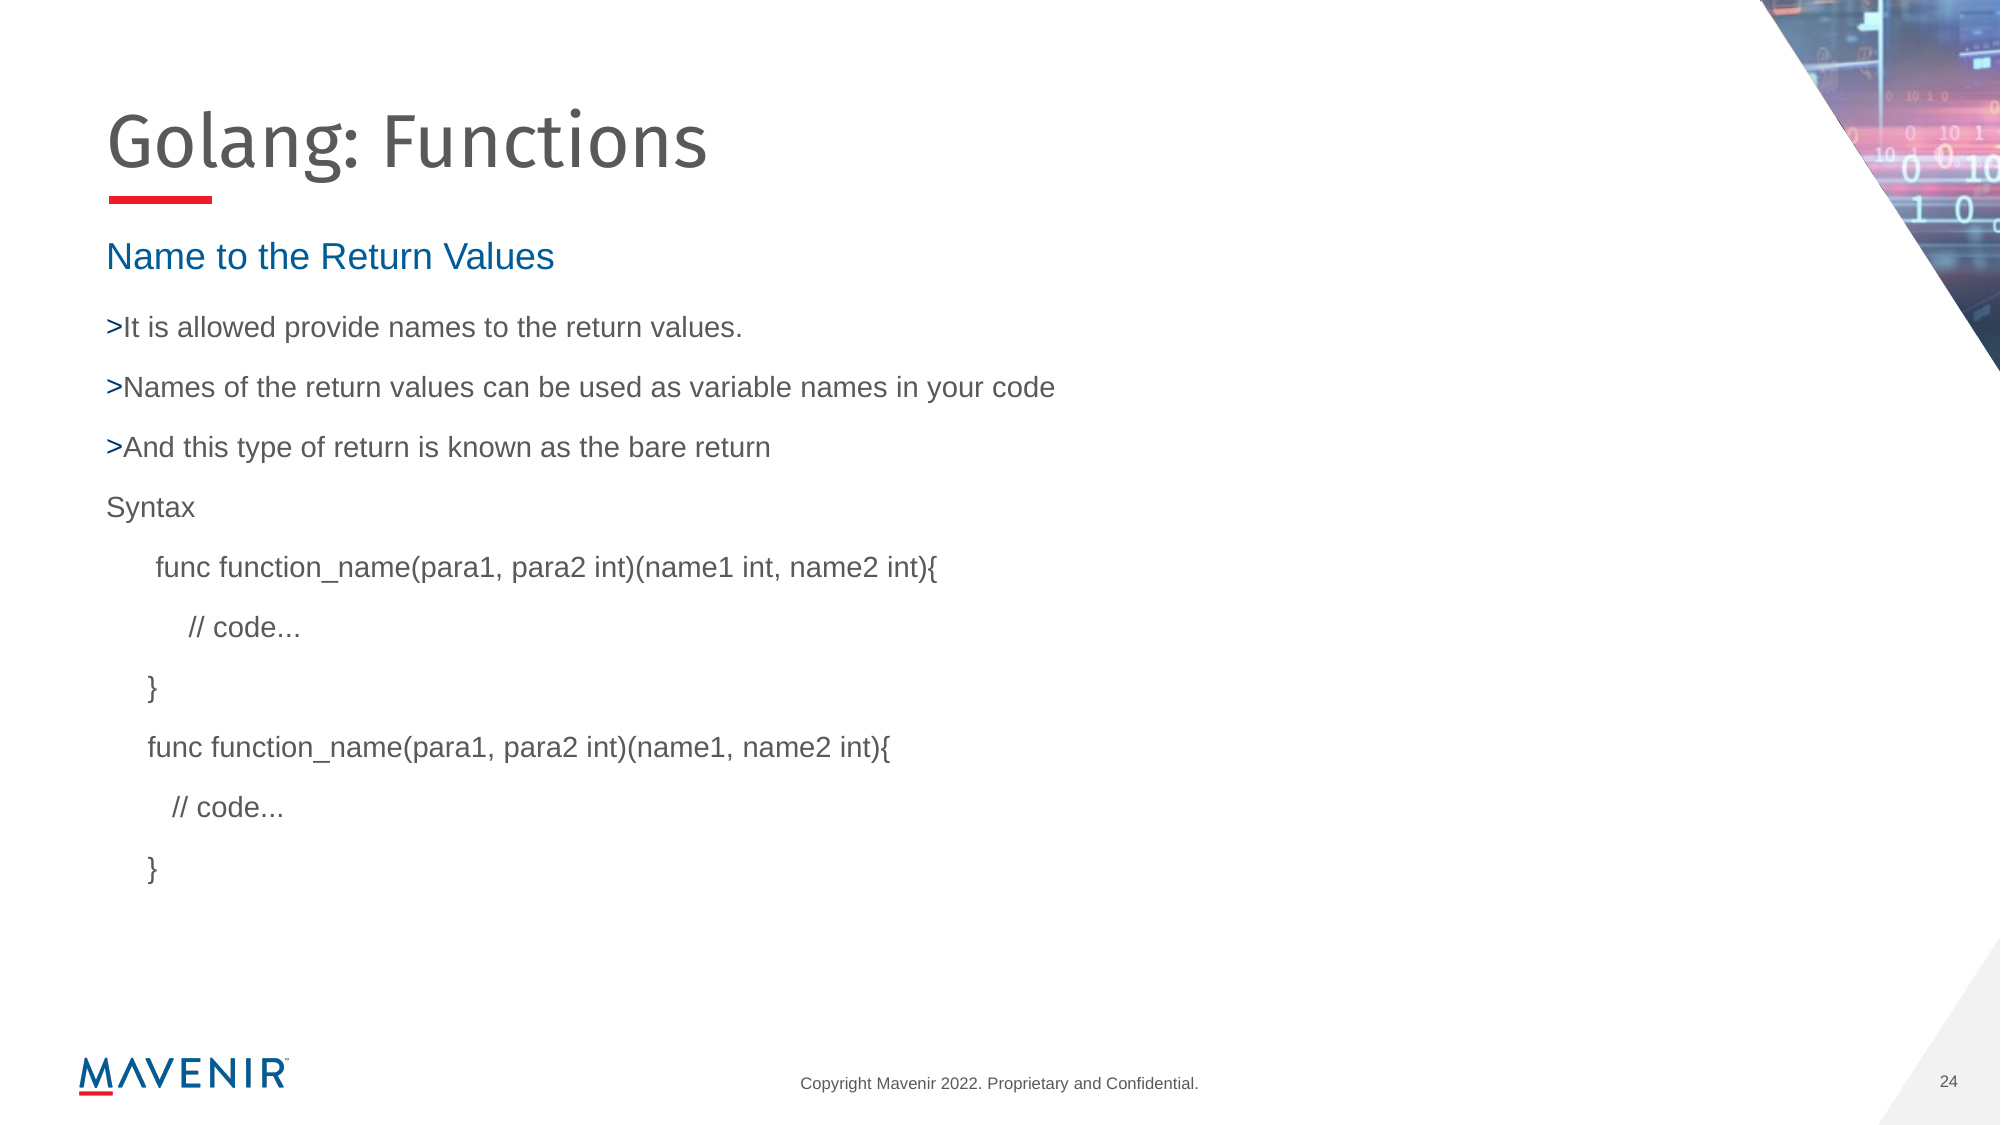

# Golang: Functions
Name to the Return Values

It is allowed provide names to the return values.
Names of the return values can be used as variable names in your code
And this type of return is known as the bare return
Syntax
      func function_name(para1, para2 int)(name1 int, name2 int){
          // code...
     }
     func function_name(para1, para2 int)(name1, name2 int){
        // code...
     }